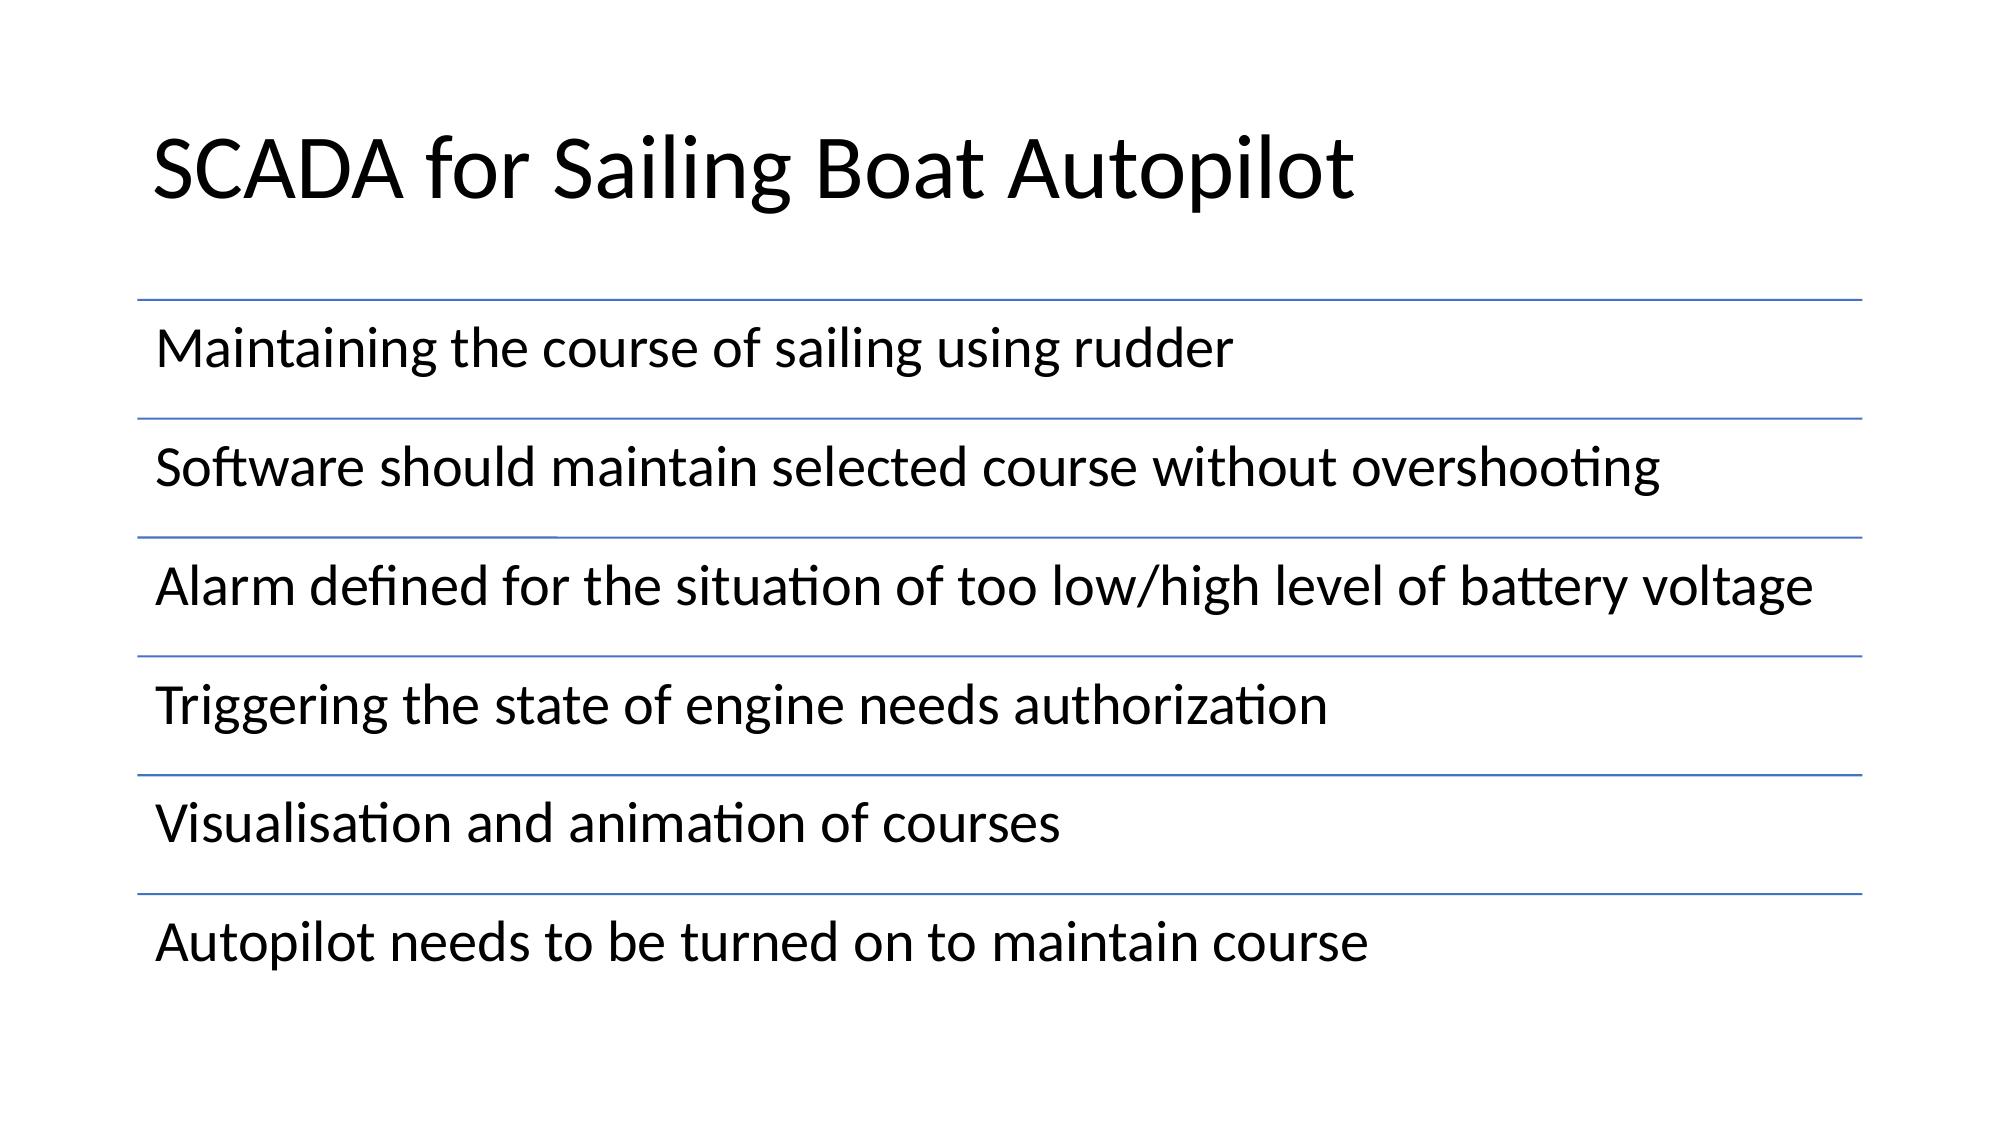

# SCADA for Sailing Boat Autopilot
Maintaining the course of sailing using rudder
Software should maintain selected course without overshooting
Alarm defined for the situation of too low/high level of battery voltage
Triggering the state of engine needs authorization
Visualisation and animation of courses
Autopilot needs to be turned on to maintain course